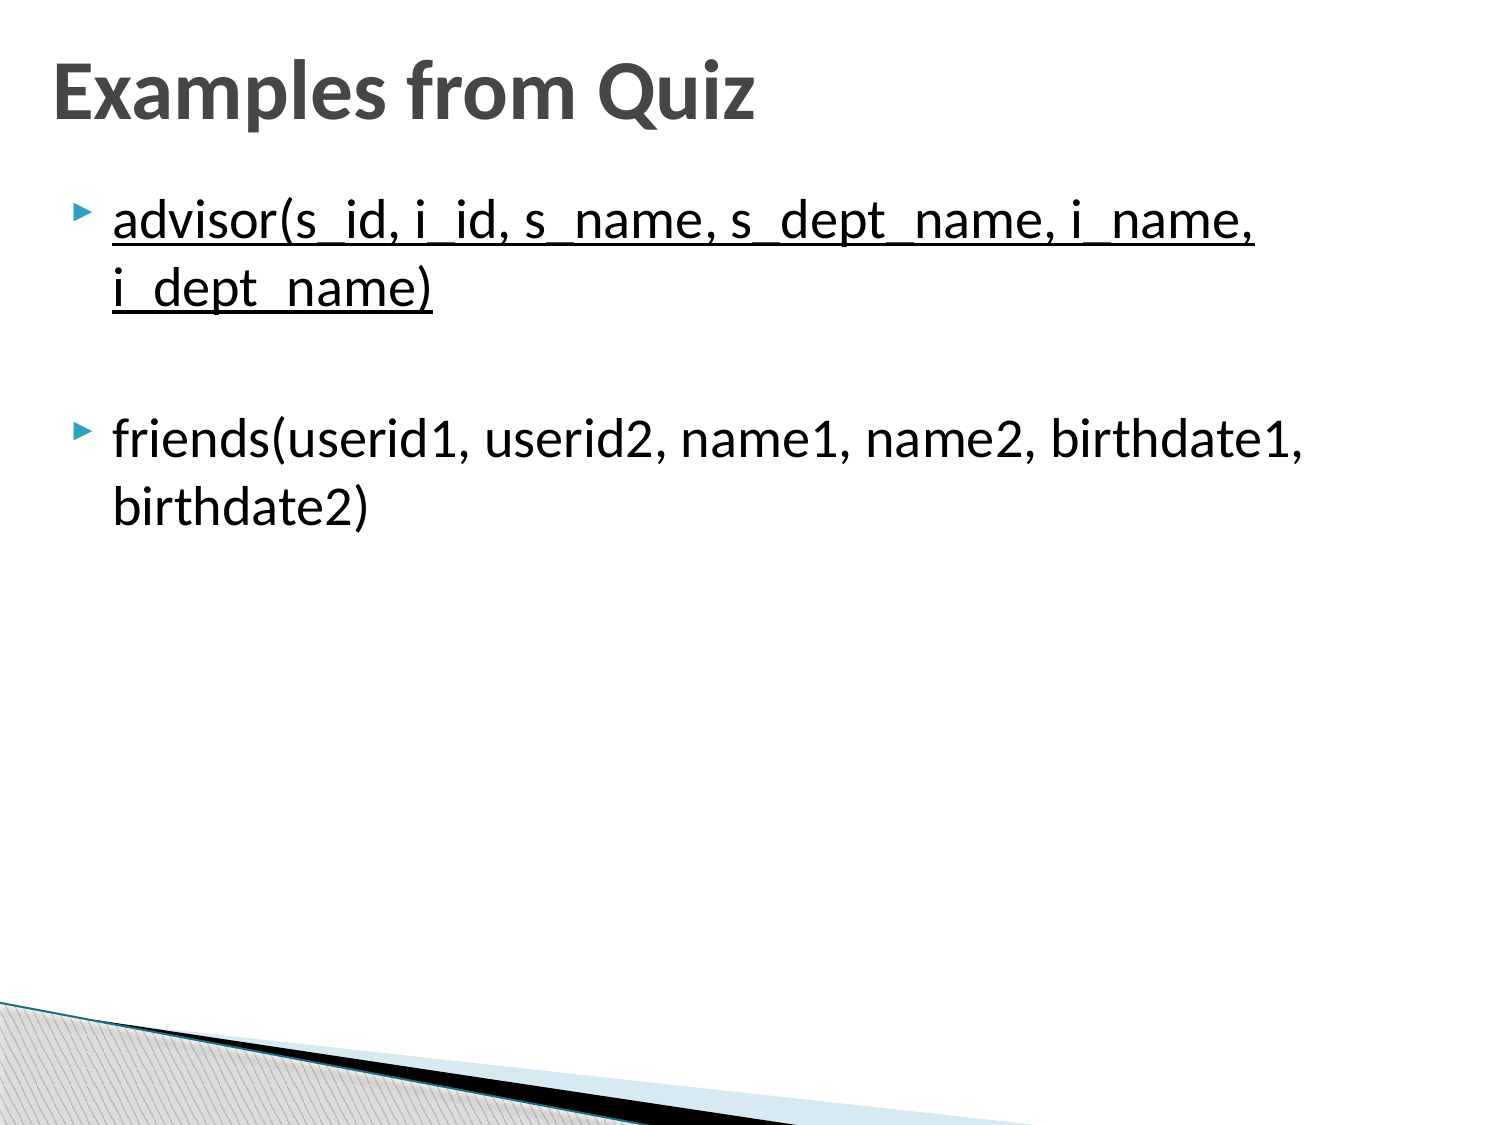

# Examples from Quiz
advisor(s_id, i_id, s_name, s_dept_name, i_name, i_dept_name)

friends(userid1, userid2, name1, name2, birthdate1, birthdate2)